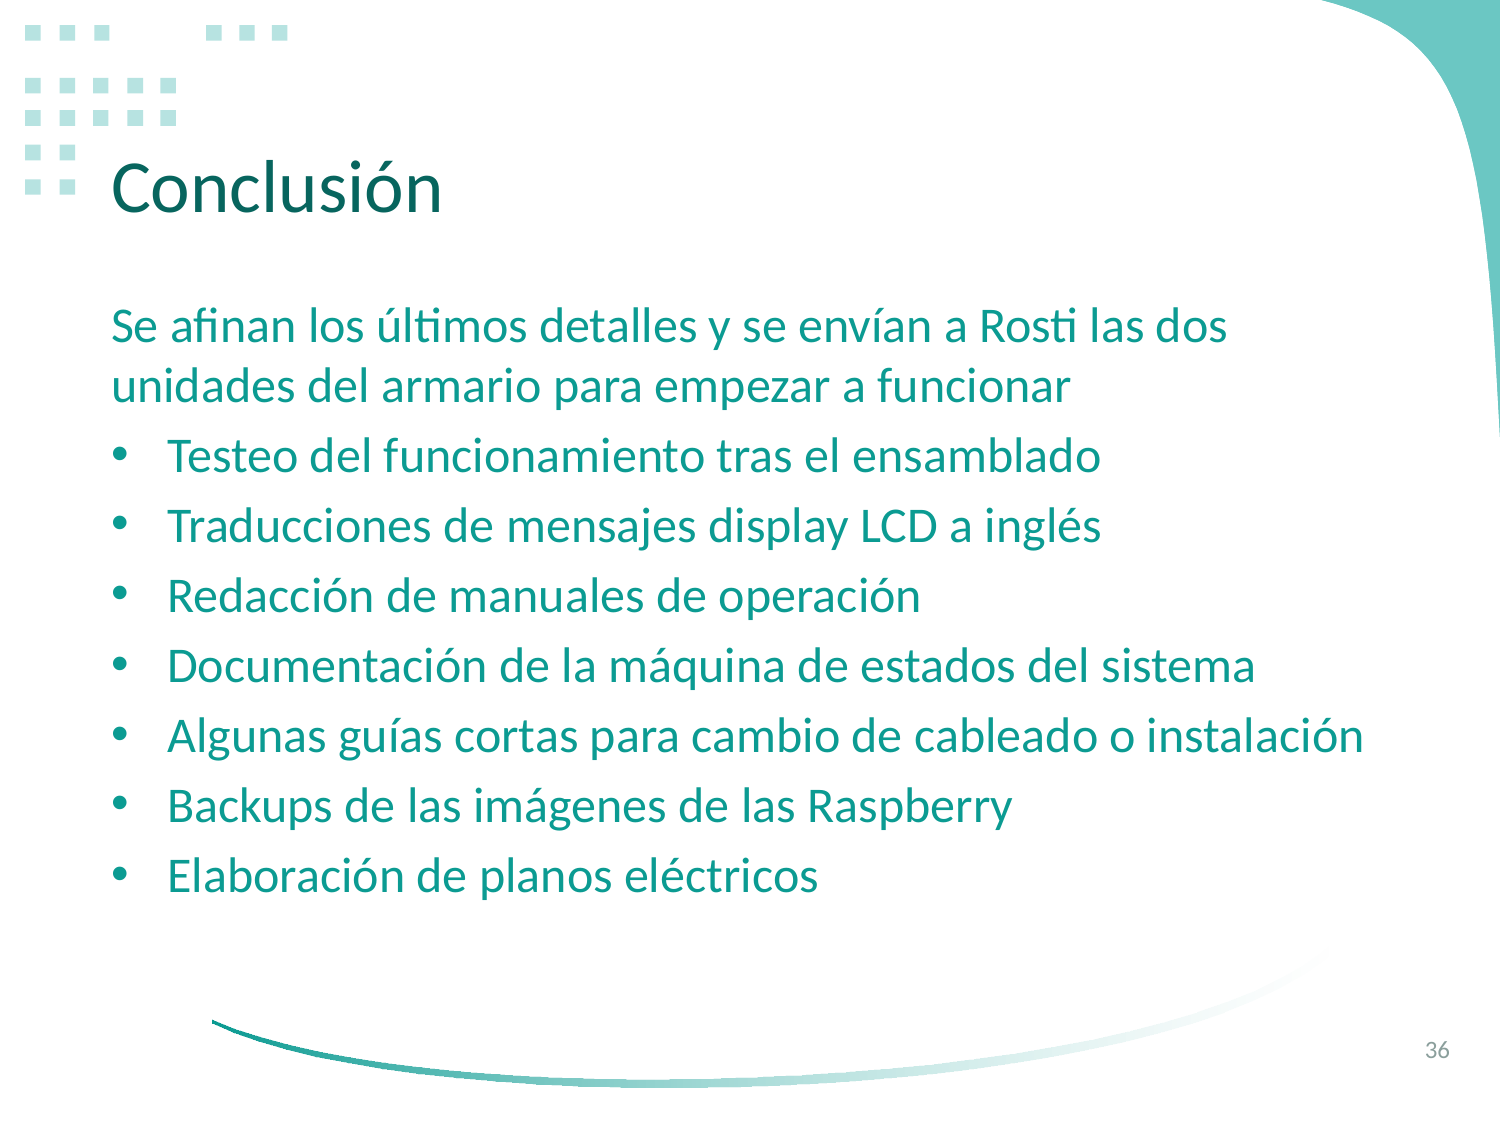

# Conclusión
Se afinan los últimos detalles y se envían a Rosti las dos unidades del armario para empezar a funcionar
Testeo del funcionamiento tras el ensamblado
Traducciones de mensajes display LCD a inglés
Redacción de manuales de operación
Documentación de la máquina de estados del sistema
Algunas guías cortas para cambio de cableado o instalación
Backups de las imágenes de las Raspberry
Elaboración de planos eléctricos

36